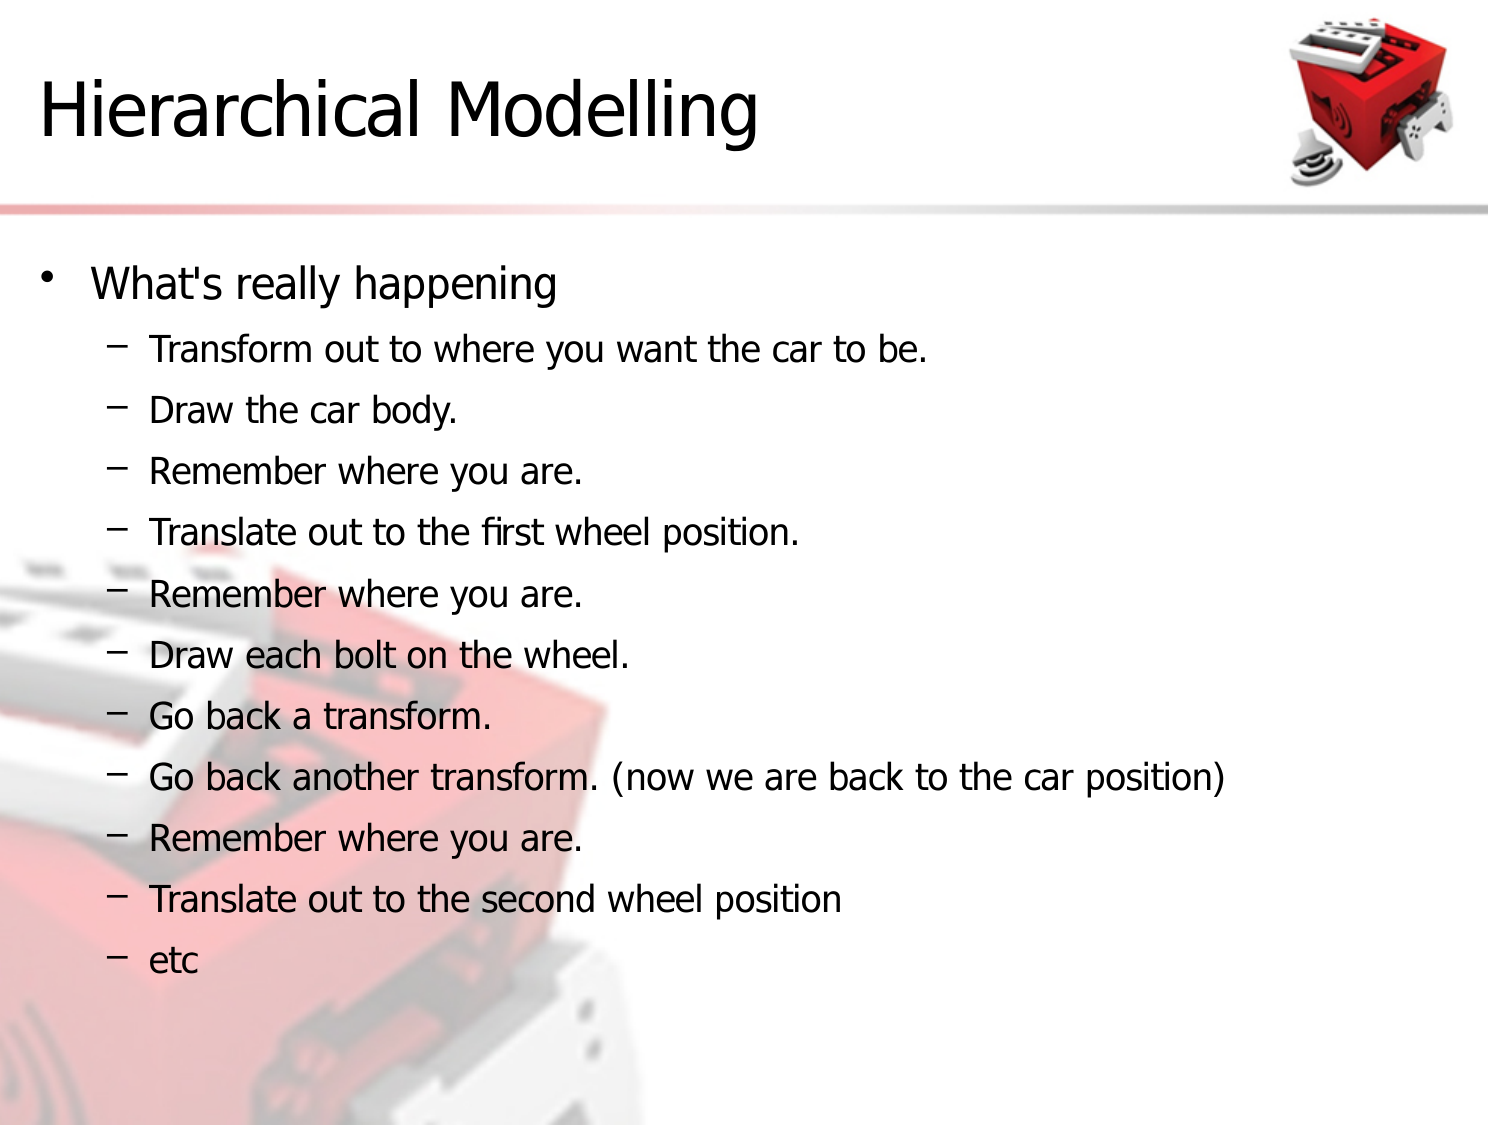

# Hierarchical Modelling
What's really happening
Transform out to where you want the car to be.
Draw the car body.
Remember where you are.
Translate out to the first wheel position.
Remember where you are.
Draw each bolt on the wheel.
Go back a transform.
Go back another transform. (now we are back to the car position)
Remember where you are.
Translate out to the second wheel position
etc